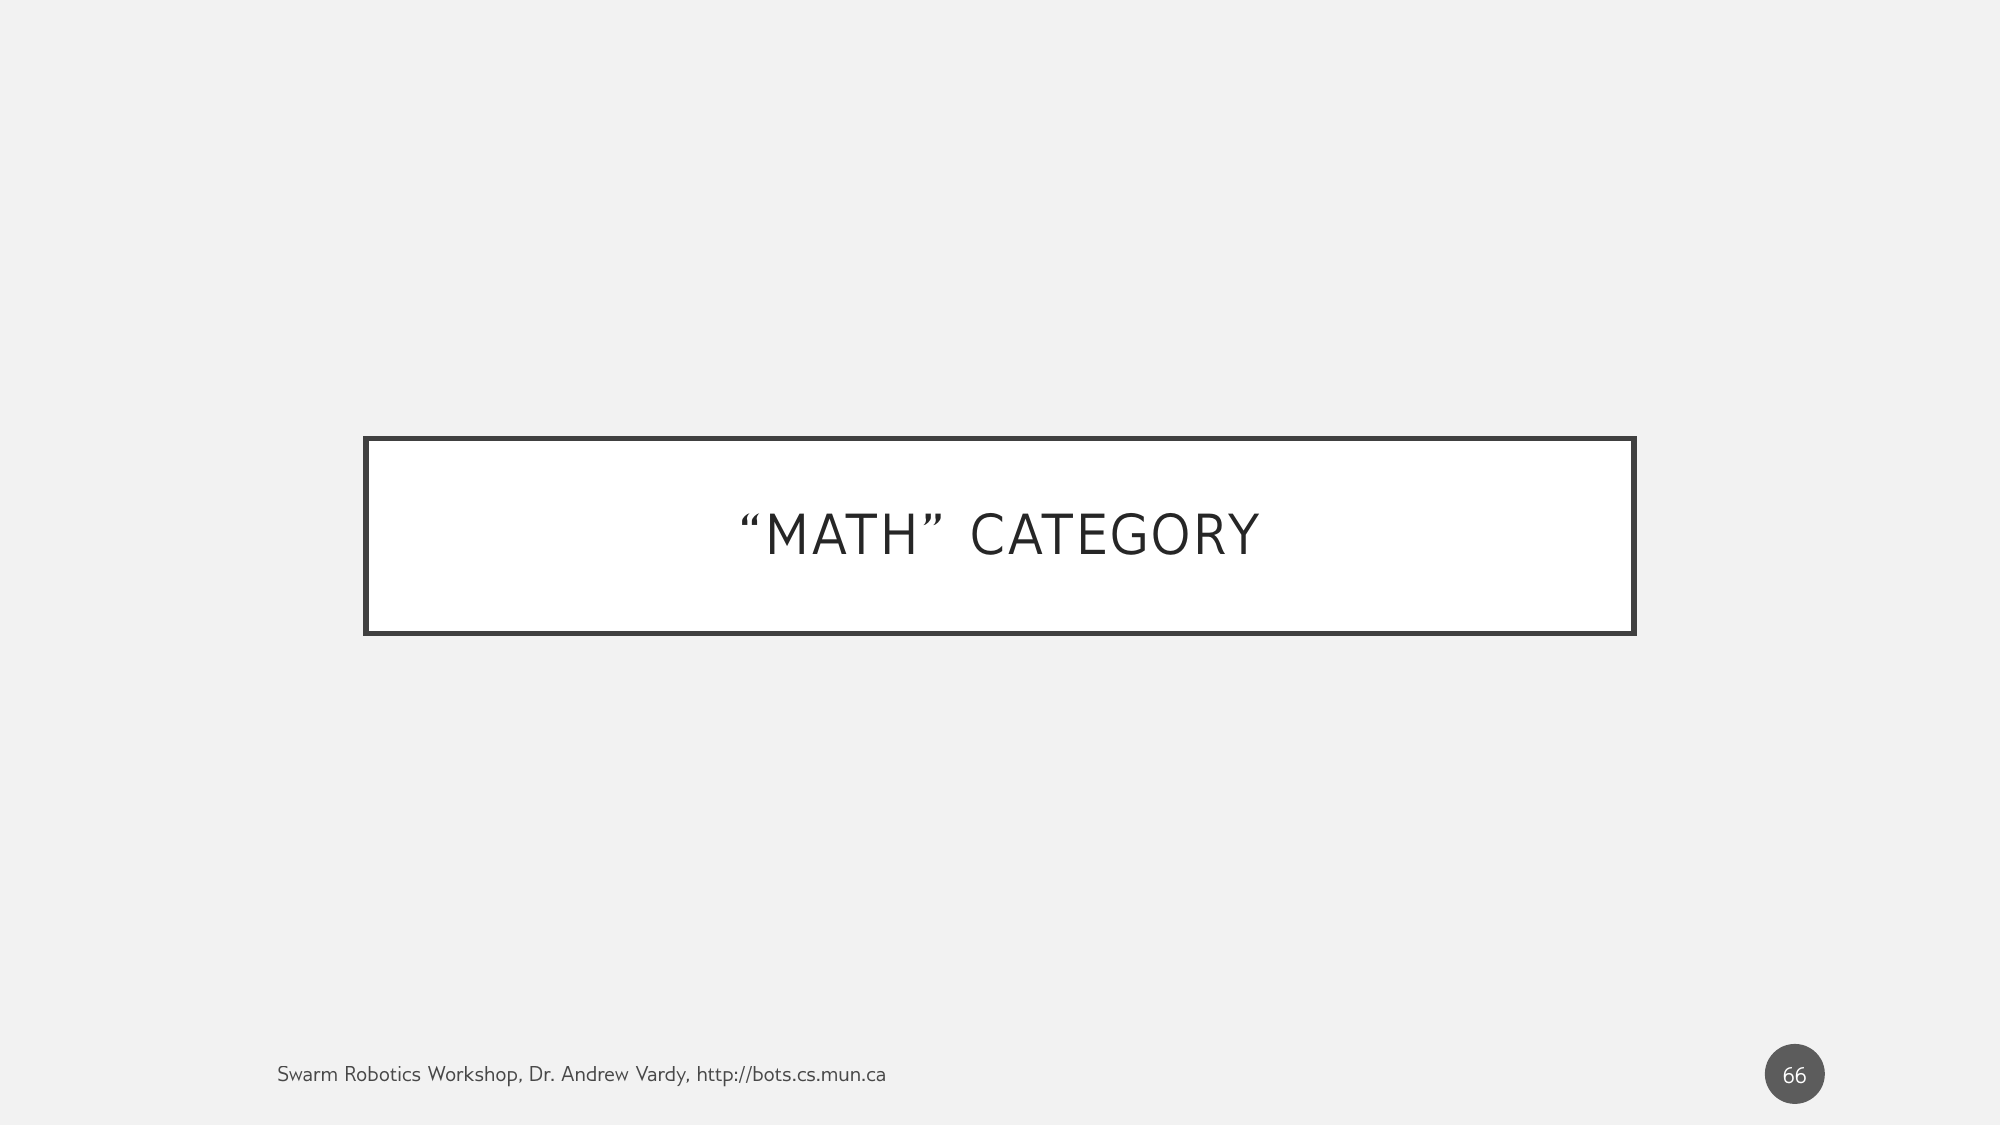

# “MATH” Category
66
Swarm Robotics Workshop, Dr. Andrew Vardy, http://bots.cs.mun.ca